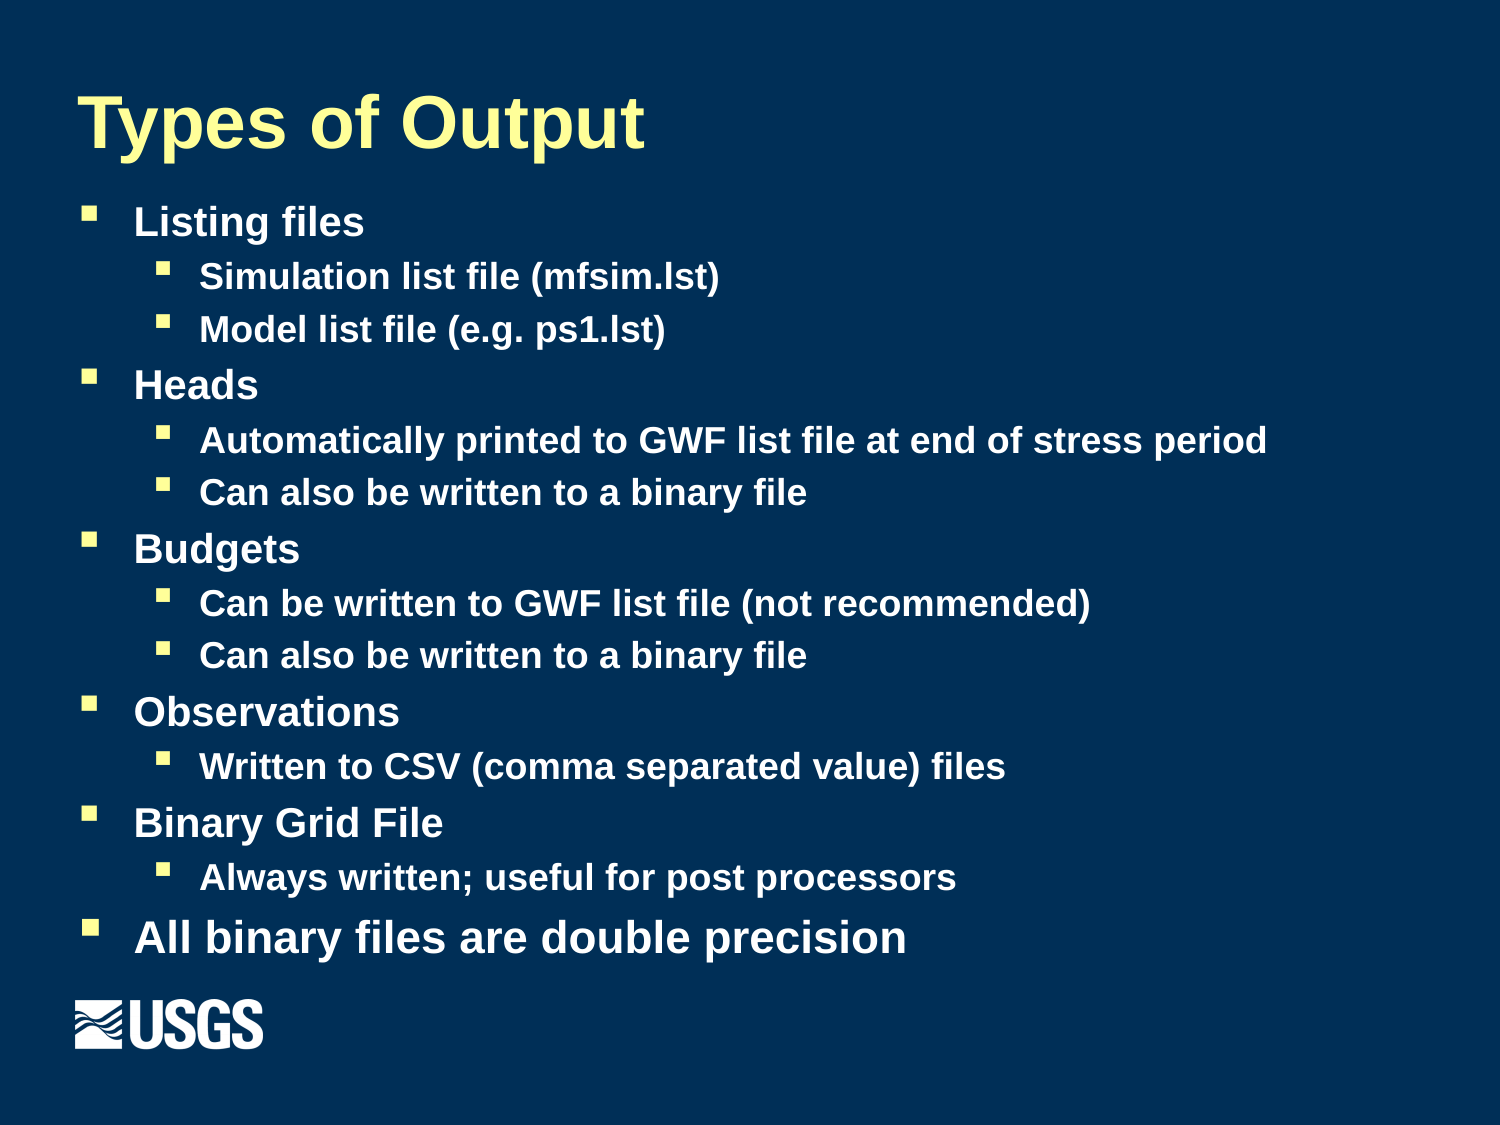

# Types of Output
Listing files
Simulation list file (mfsim.lst)
Model list file (e.g. ps1.lst)
Heads
Automatically printed to GWF list file at end of stress period
Can also be written to a binary file
Budgets
Can be written to GWF list file (not recommended)
Can also be written to a binary file
Observations
Written to CSV (comma separated value) files
Binary Grid File
Always written; useful for post processors
All binary files are double precision